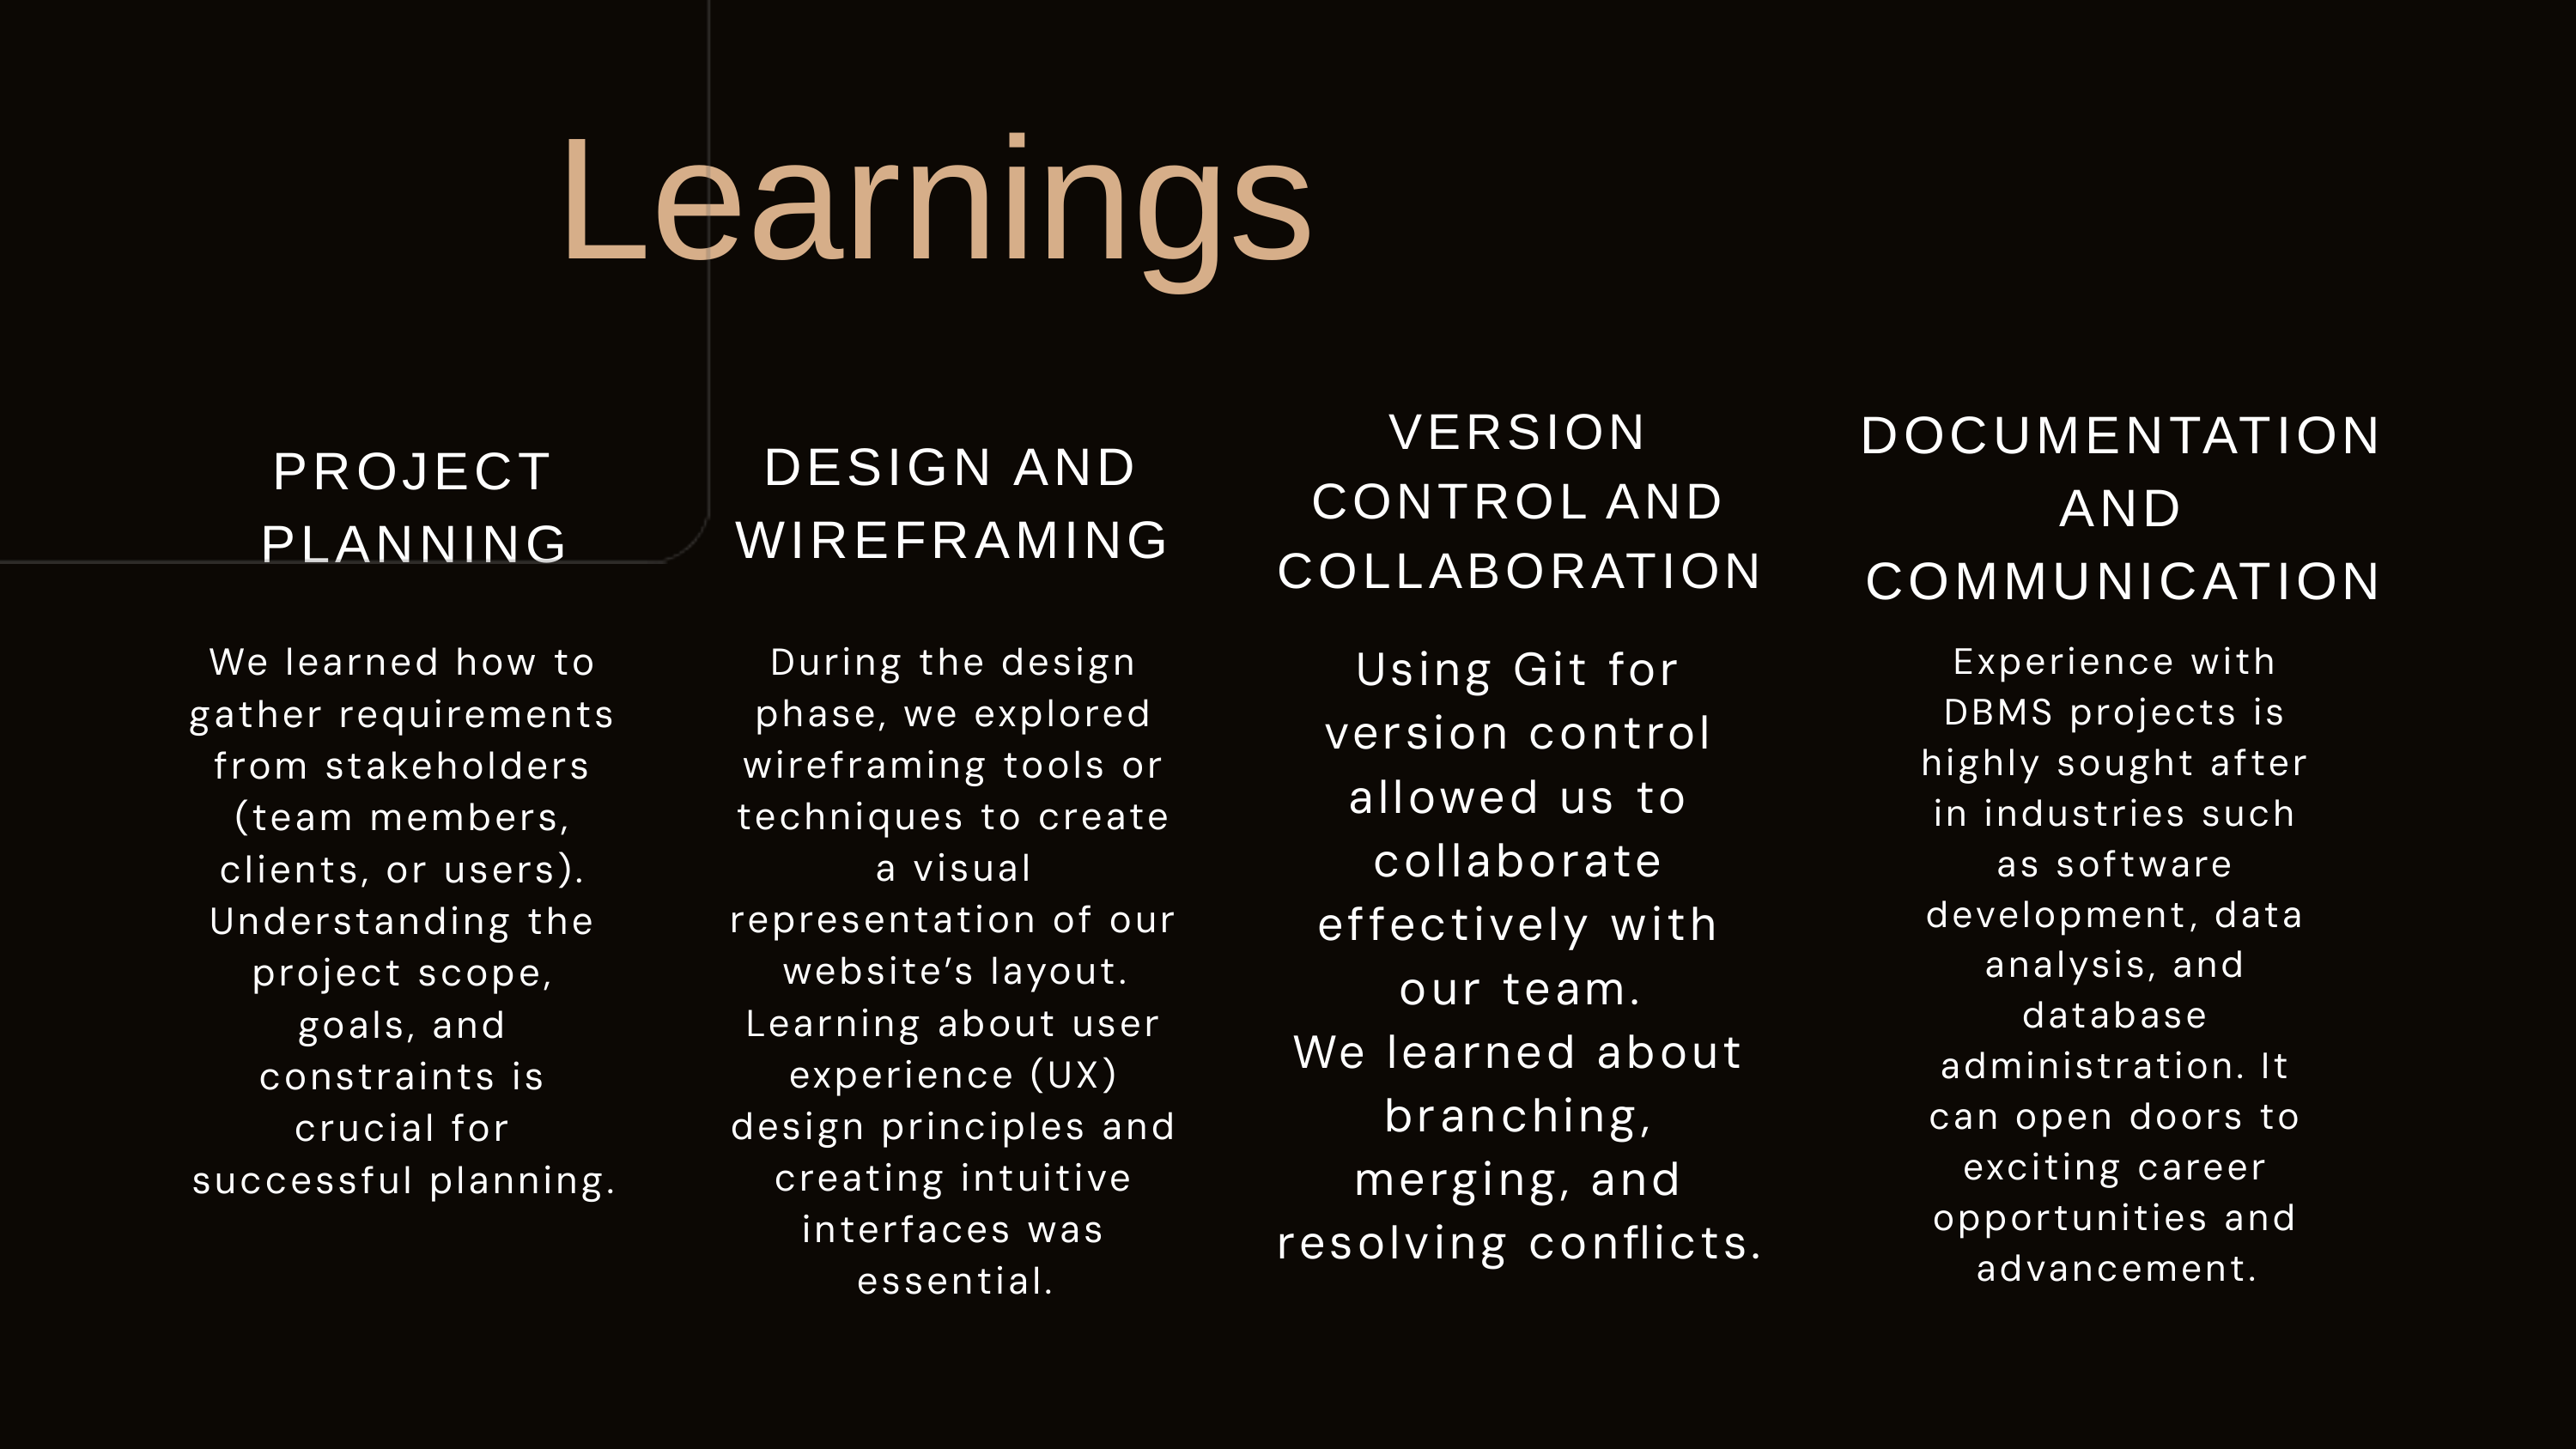

Lear﻿nings

VERSION CONTROL AND COLLABORATION
DOCUMENTATION AND COMMUNICATION
DESIGN AND WIREFRAMING
PROJECT PLANNING
We learned how to gather requirements from stakeholders (team members, clients, or users). Understanding the project scope, goals, and constraints is crucial for successful planning.

During the design phase, we explored wireframing tools or techniques to create a visual representation of our website’s layout.
Learning about user experience (UX) design principles and creating intuitive interfaces was essential.

Using Git for version control allowed us to collaborate effectively with our team.
We learned about branching, merging, and resolving conflicts.

Experience with DBMS projects is highly sought after in industries such as software development, data analysis, and database administration. It can open doors to exciting career opportunities and advancement.